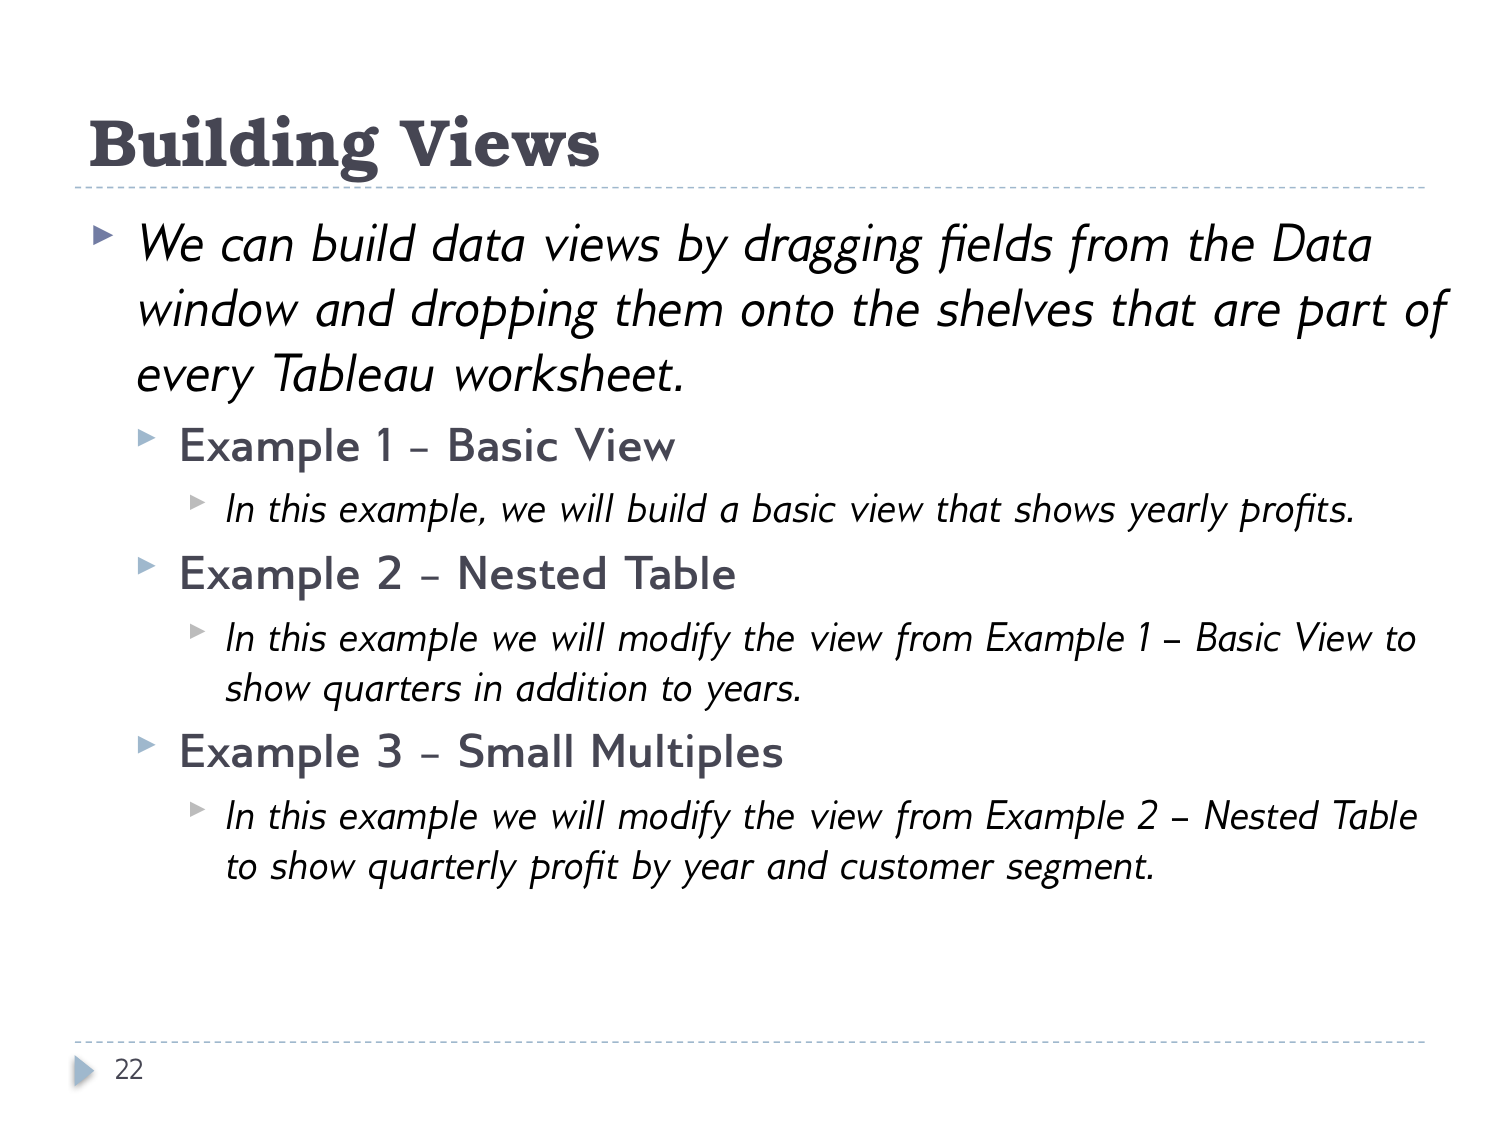

# Building Views
We can build data views by dragging fields from the Data window and dropping them onto the shelves that are part of every Tableau worksheet.
Example 1 – Basic View
In this example, we will build a basic view that shows yearly profits.
Example 2 – Nested Table
In this example we will modify the view from Example 1 – Basic View to show quarters in addition to years.
Example 3 – Small Multiples
In this example we will modify the view from Example 2 – Nested Table to show quarterly profit by year and customer segment.
22